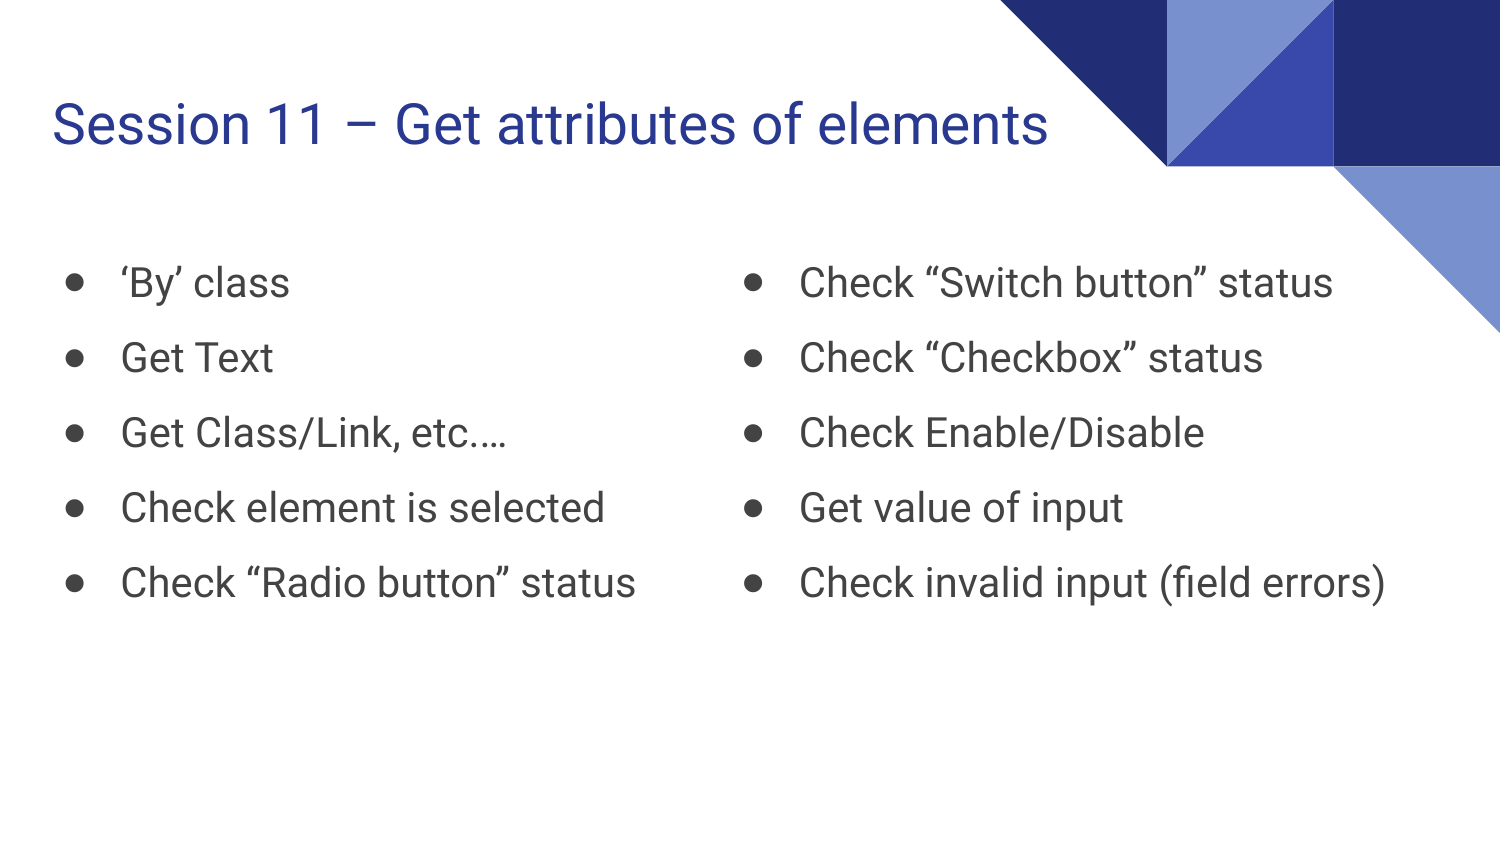

Session 11 – Get attributes of elements
#
‘By’ class
Get Text
Get Class/Link, etc.…
Check element is selected
Check “Radio button” status

Check “Switch button” status
Check “Checkbox” status
Check Enable/Disable
Get value of input
Check invalid input (field errors)

51